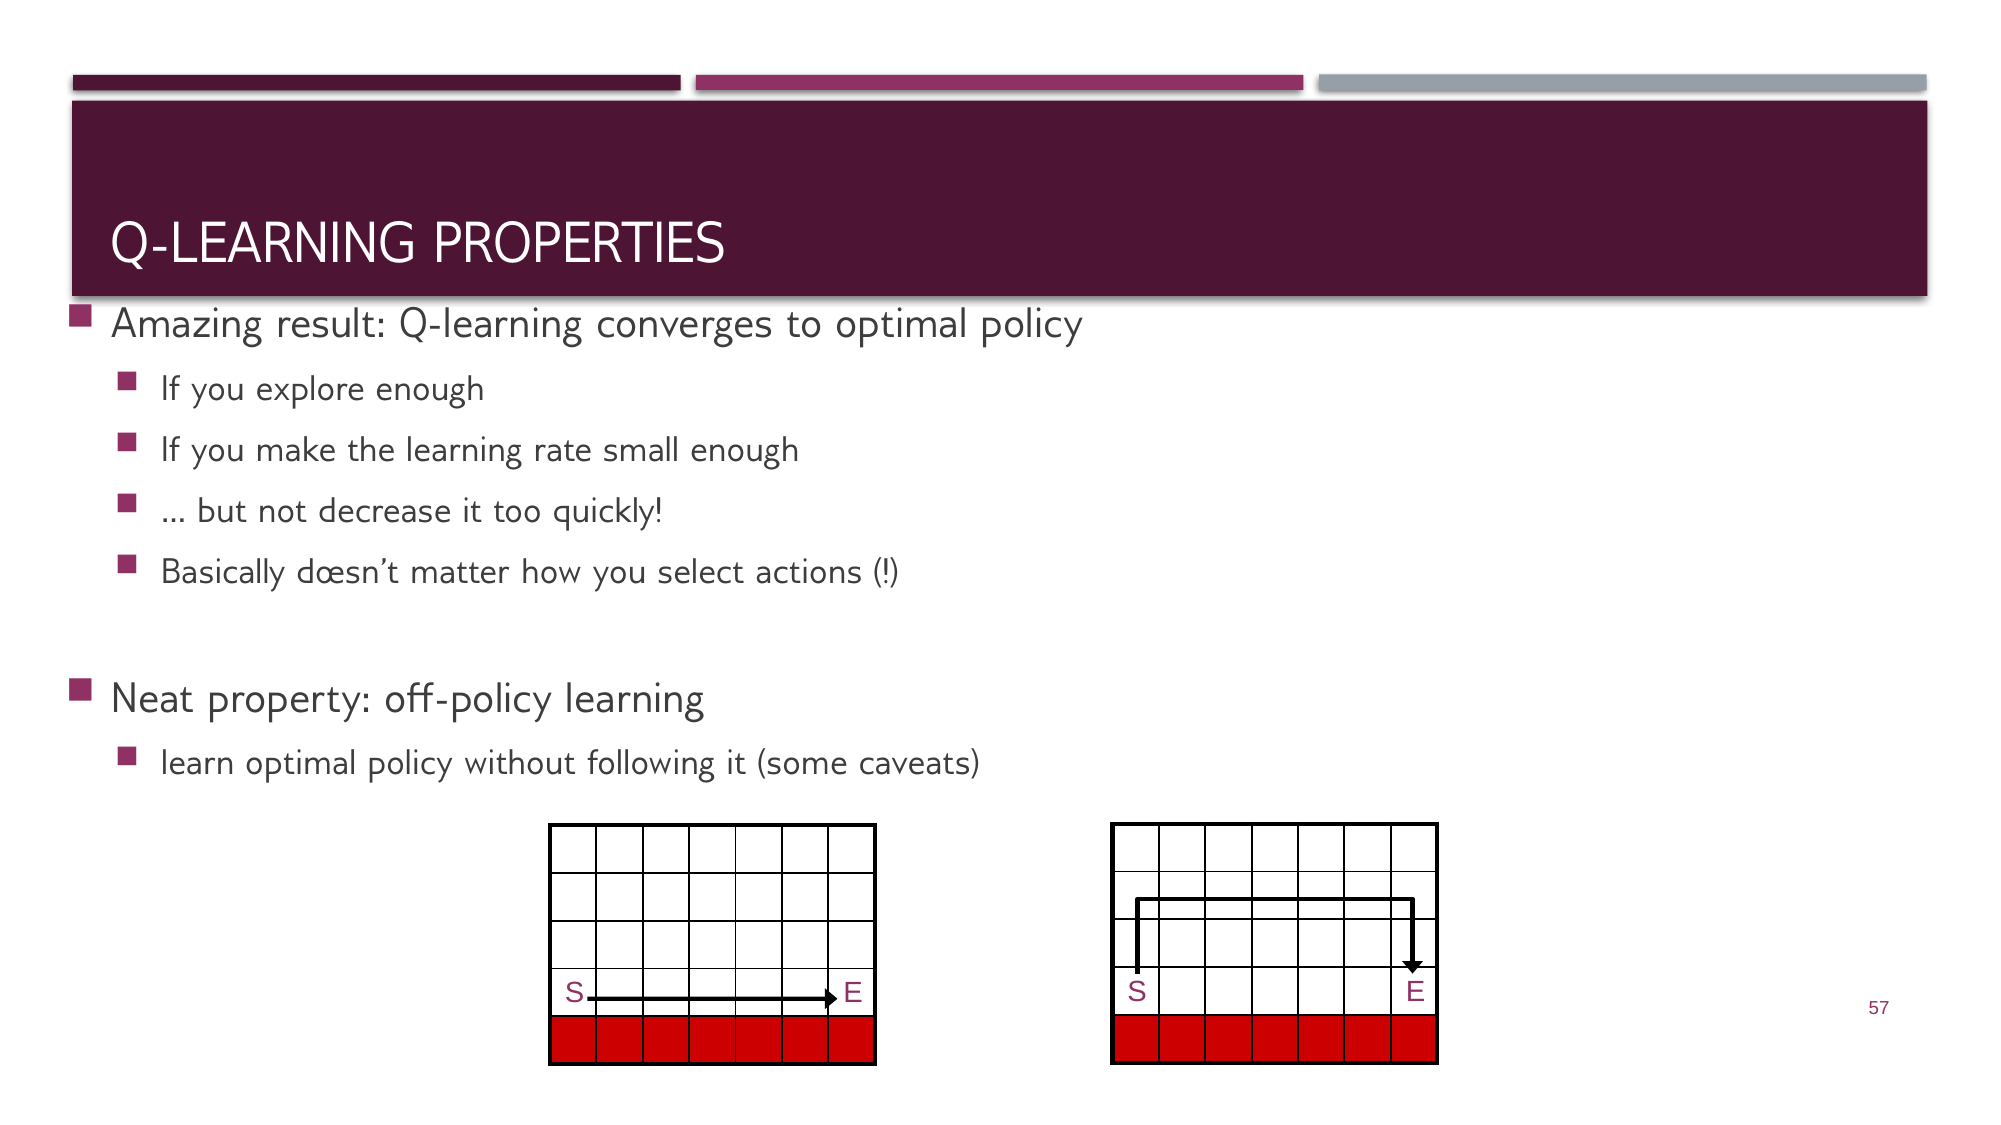

# Q-Learning Properties
Amazing result: Q-learning converges to optimal policy
If you explore enough
If you make the learning rate small enough
… but not decrease it too quickly!
Basically doesn’t matter how you select actions (!)

Neat property: off-policy learning
learn optimal policy without following it (some caveats)
|  |  |  |  |  |  |  |
| --- | --- | --- | --- | --- | --- | --- |
|  |  |  |  |  |  |  |
|  |  |  |  |  |  |  |
| S |  |  |  |  |  | E |
|  |  |  |  |  |  |  |
|  |  |  |  |  |  |  |
| --- | --- | --- | --- | --- | --- | --- |
|  |  |  |  |  |  |  |
|  |  |  |  |  |  |  |
| S |  |  |  |  |  | E |
|  |  |  |  |  |  |  |

57